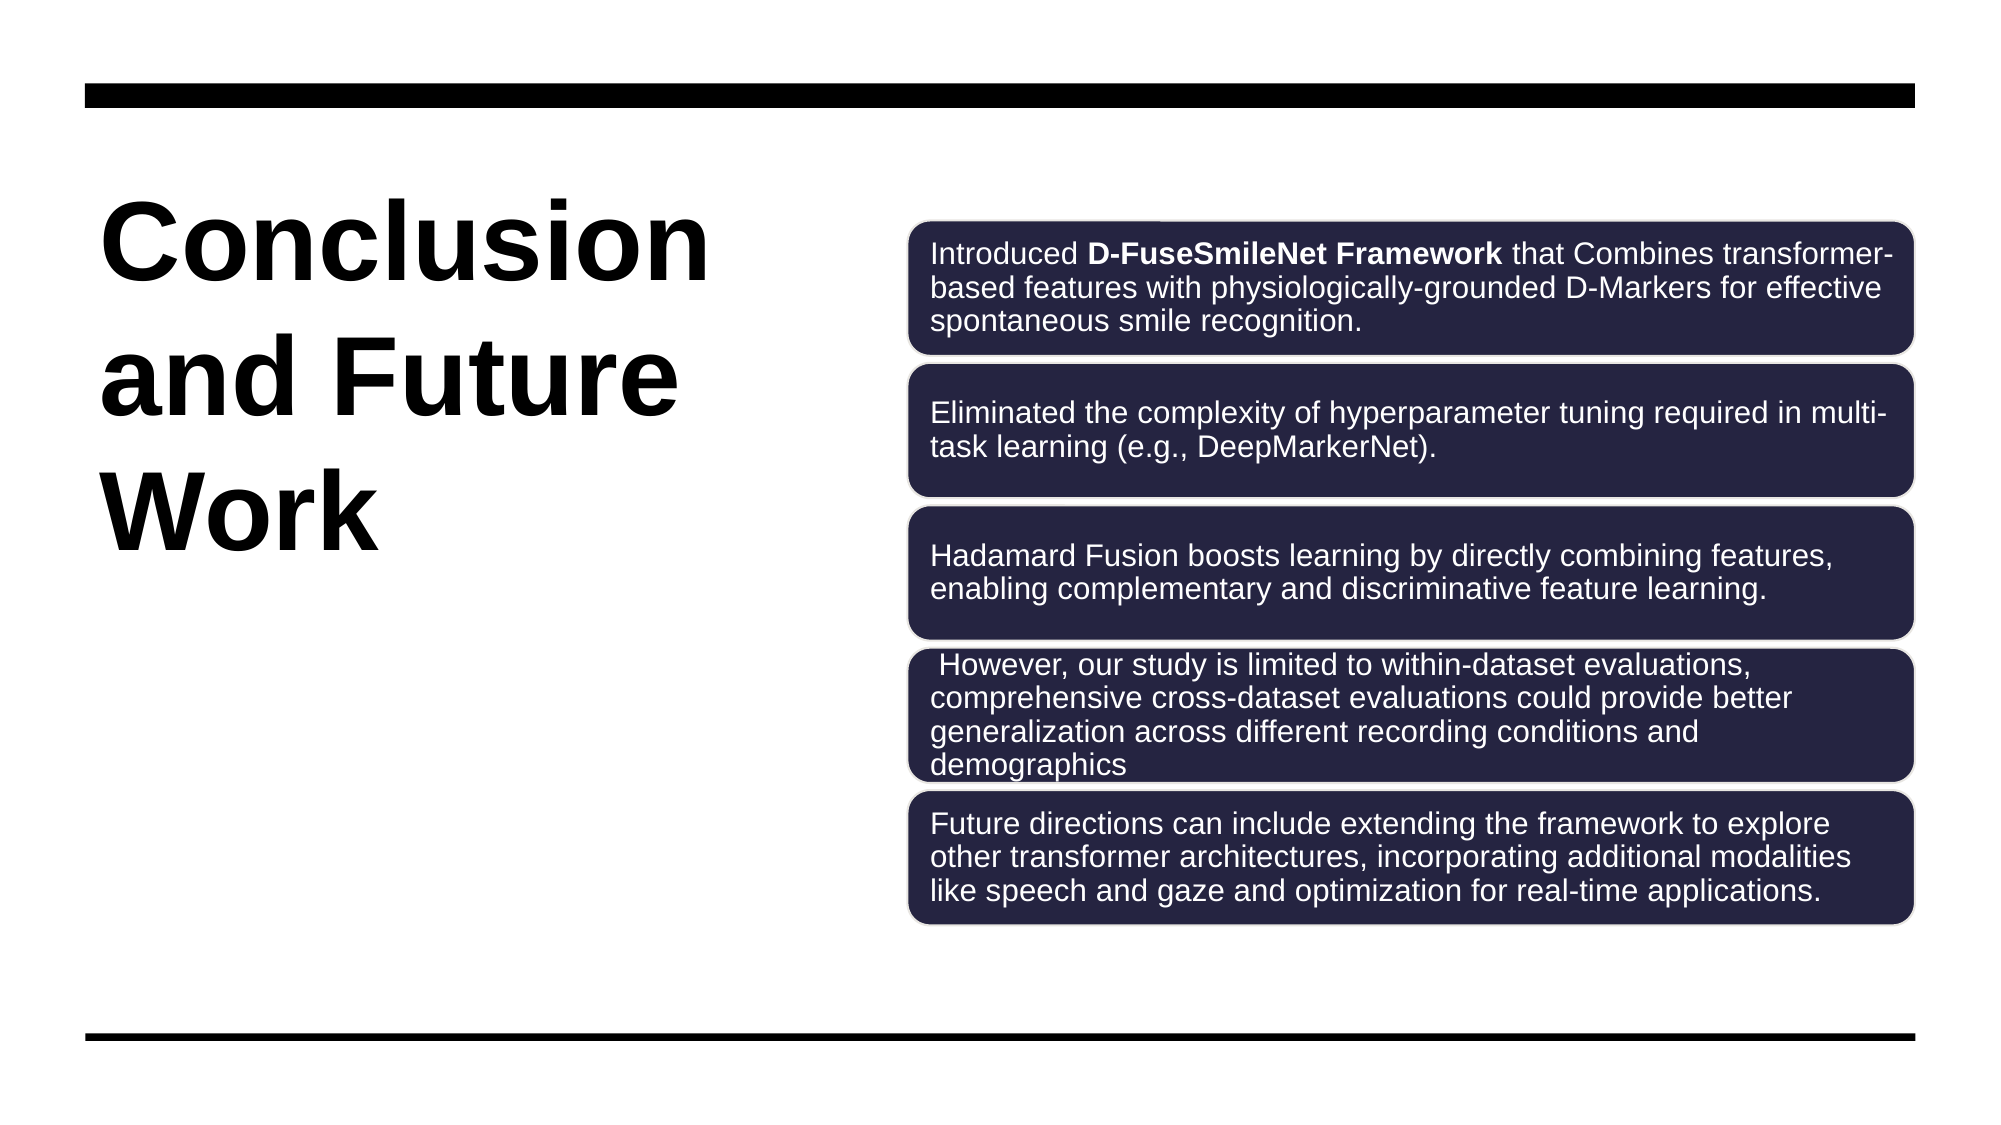

Conclusion and Future Work
Introduced D-FuseSmileNet Framework that Combines transformer-based features with physiologically-grounded D-Markers for effective spontaneous smile recognition.
Eliminated the complexity of hyperparameter tuning required in multi-task learning (e.g., DeepMarkerNet).
Hadamard Fusion boosts learning by directly combining features, enabling complementary and discriminative feature learning.
 However, our study is limited to within-dataset evaluations, comprehensive cross-dataset evaluations could provide better generalization across different recording conditions and demographics
Future directions can include extending the framework to explore other transformer architectures, incorporating additional modalities like speech and gaze and optimization for real-time applications.